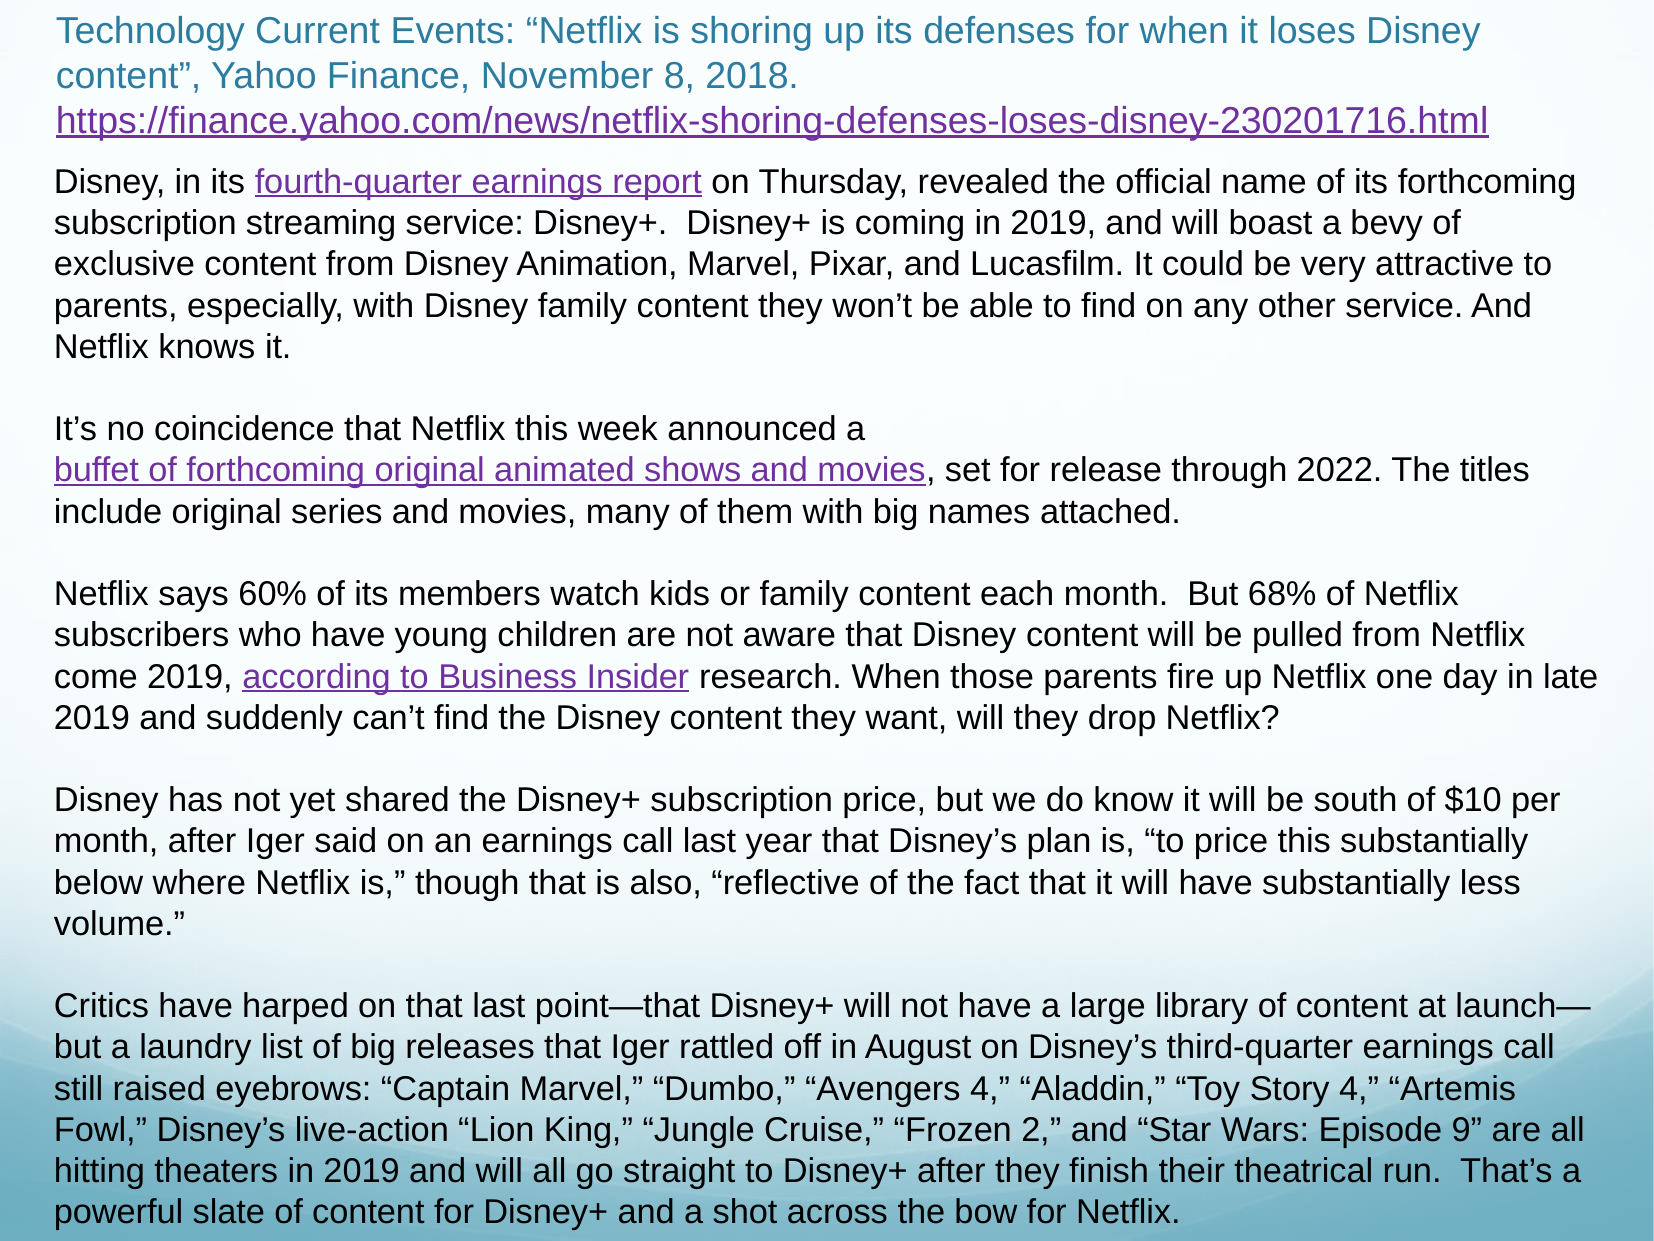

# Technology Current Events: “Netflix is shoring up its defenses for when it loses Disney content”, Yahoo Finance, November 8, 2018. https://finance.yahoo.com/news/netflix-shoring-defenses-loses-disney-230201716.html
Disney, in its fourth-quarter earnings report on Thursday, revealed the official name of its forthcoming subscription streaming service: Disney+.  Disney+ is coming in 2019, and will boast a bevy of exclusive content from Disney Animation, Marvel, Pixar, and Lucasfilm. It could be very attractive to parents, especially, with Disney family content they won’t be able to find on any other service. And Netflix knows it.

It’s no coincidence that Netflix this week announced a buffet of forthcoming original animated shows and movies, set for release through 2022. The titles include original series and movies, many of them with big names attached.

Netflix says 60% of its members watch kids or family content each month.  But 68% of Netflix subscribers who have young children are not aware that Disney content will be pulled from Netflix come 2019, according to Business Insider research. When those parents fire up Netflix one day in late 2019 and suddenly can’t find the Disney content they want, will they drop Netflix?

Disney has not yet shared the Disney+ subscription price, but we do know it will be south of $10 per month, after Iger said on an earnings call last year that Disney’s plan is, “to price this substantially below where Netflix is,” though that is also, “reflective of the fact that it will have substantially less volume.”

Critics have harped on that last point—that Disney+ will not have a large library of content at launch—but a laundry list of big releases that Iger rattled off in August on Disney’s third-quarter earnings call still raised eyebrows: “Captain Marvel,” “Dumbo,” “Avengers 4,” “Aladdin,” “Toy Story 4,” “Artemis Fowl,” Disney’s live-action “Lion King,” “Jungle Cruise,” “Frozen 2,” and “Star Wars: Episode 9” are all hitting theaters in 2019 and will all go straight to Disney+ after they finish their theatrical run.  That’s a powerful slate of content for Disney+ and a shot across the bow for Netflix.